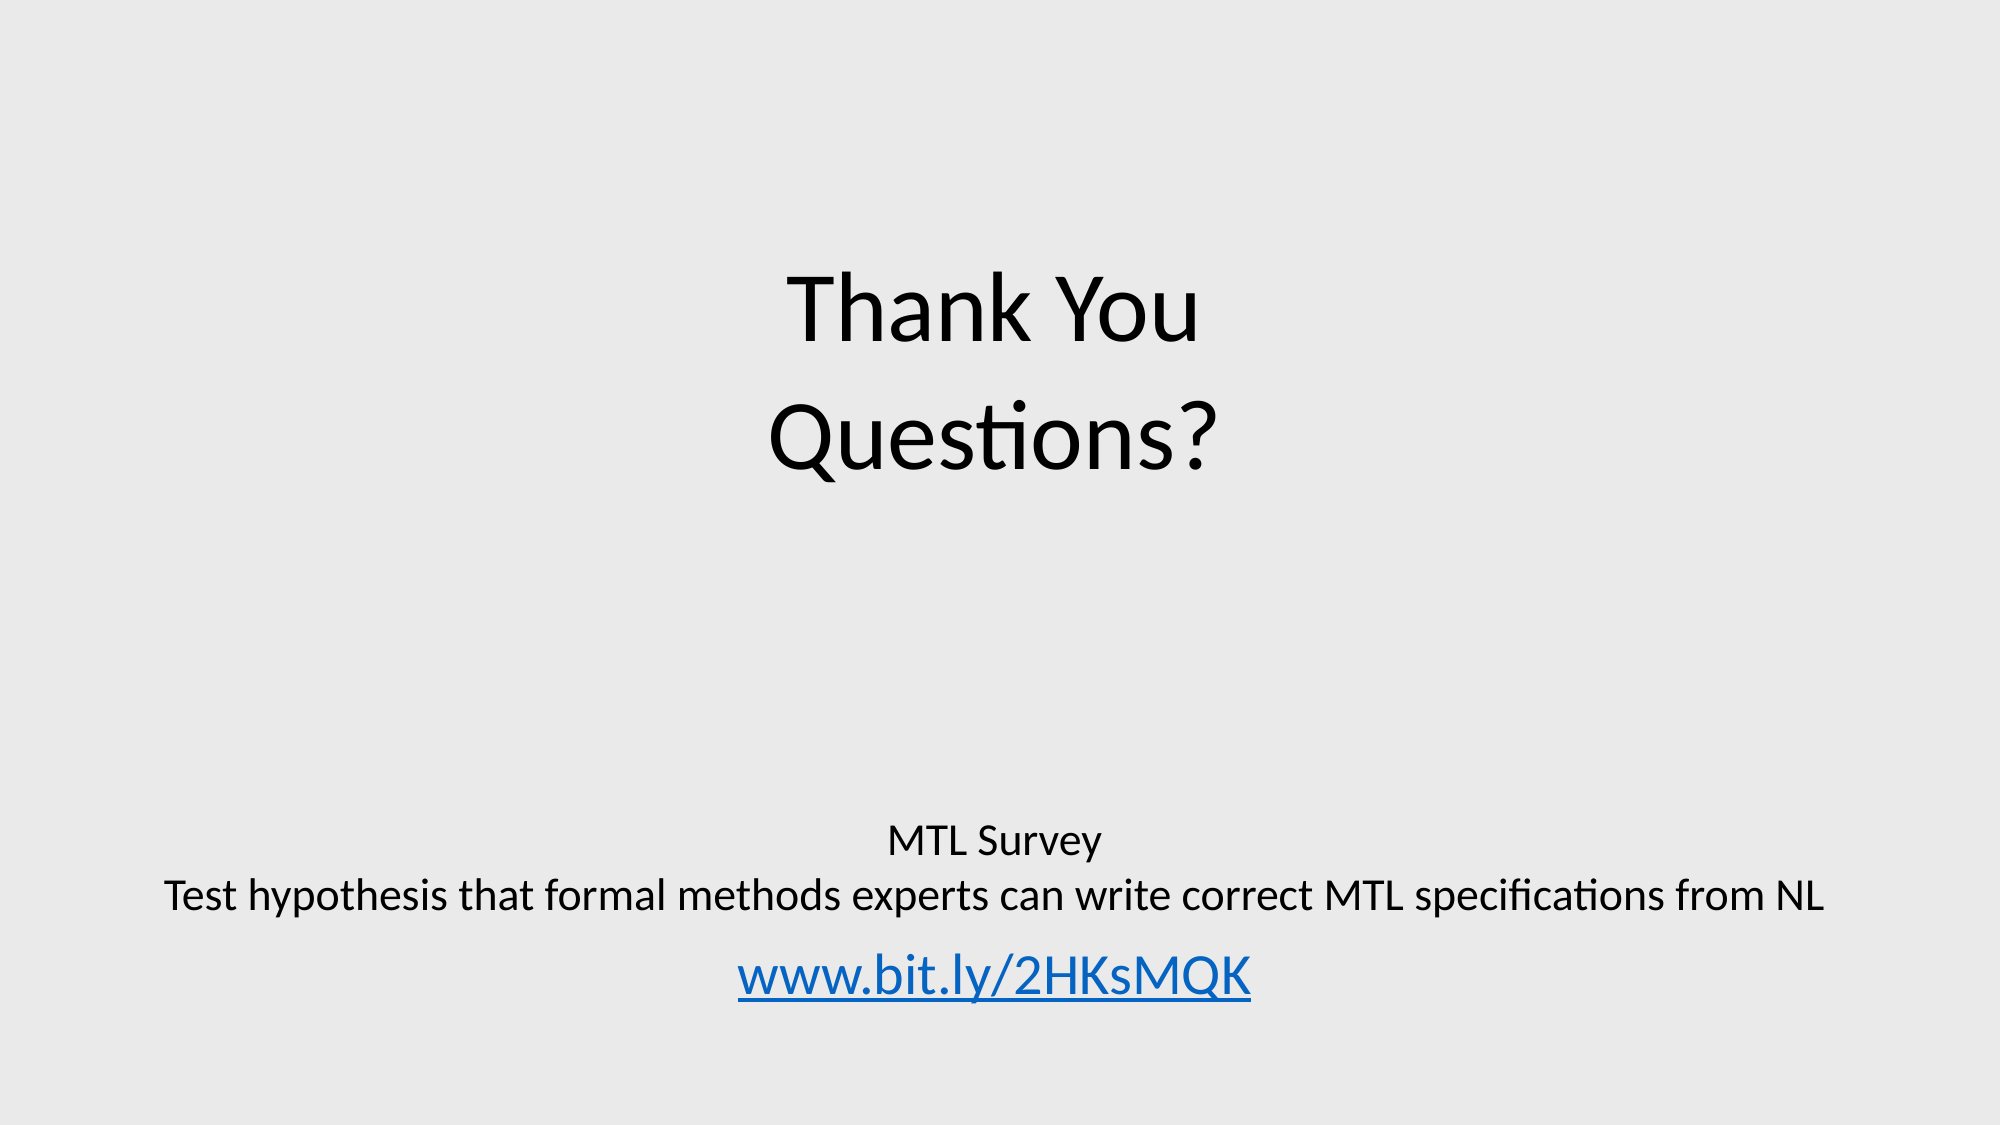

Thank You
Questions?
MTL Survey
Test hypothesis that formal methods experts can write correct MTL specifications from NL
www.bit.ly/2HKsMQK